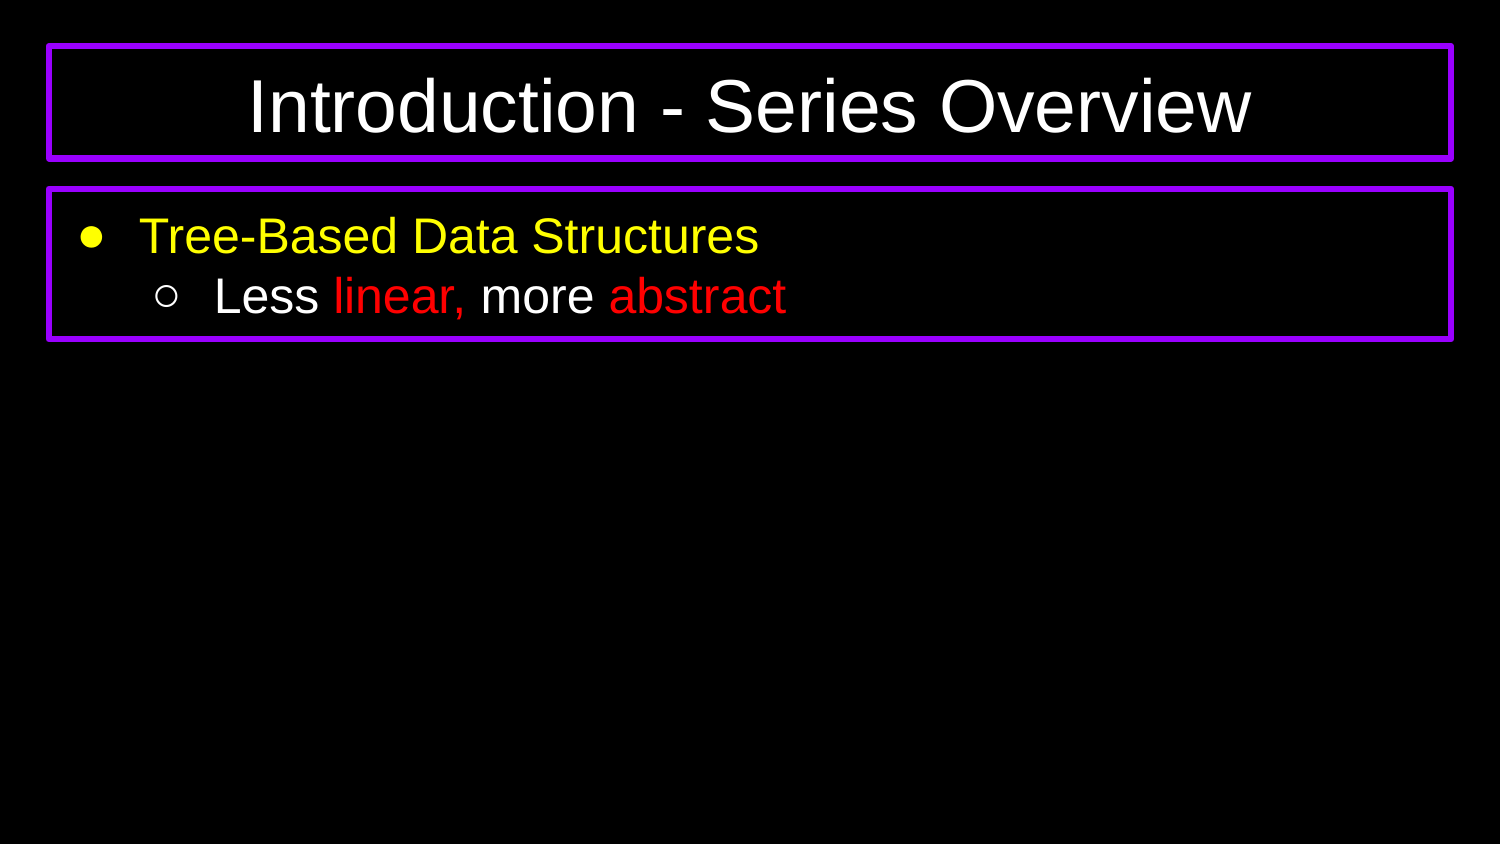

Introduction - Series Overview
# Tree-Based Data Structures
Less linear, more abstract